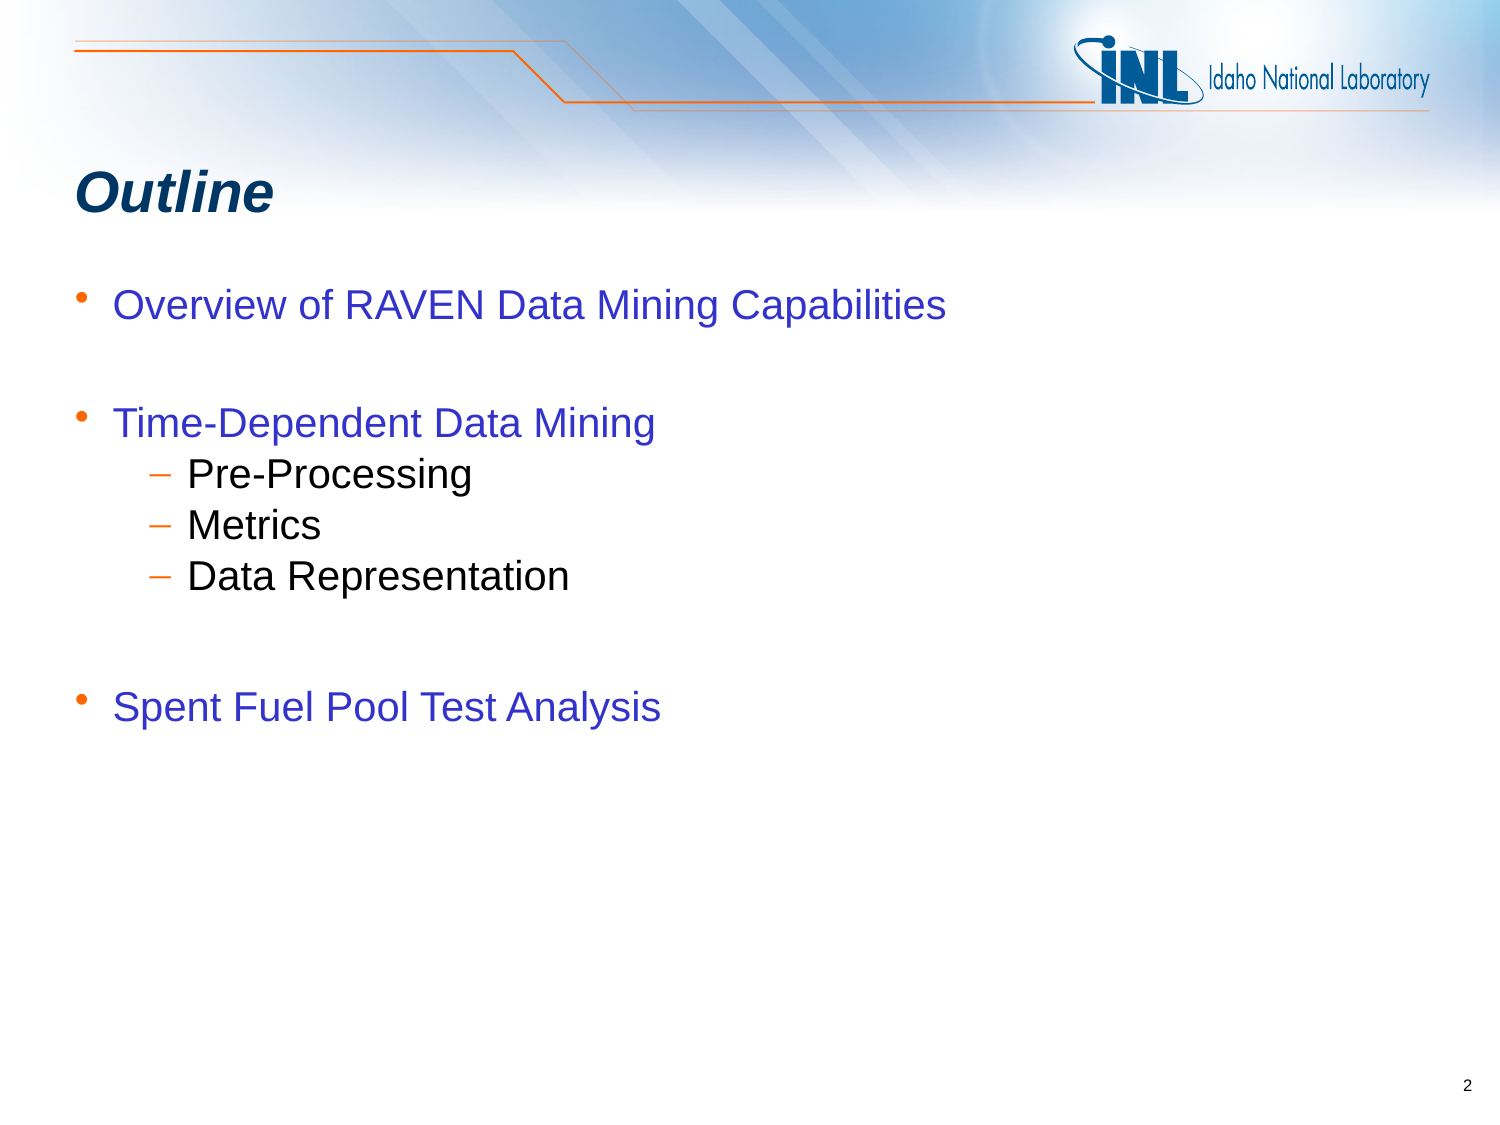

# Outline
Overview of RAVEN Data Mining Capabilities

Time-Dependent Data Mining
Pre-Processing
Metrics
Data Representation

Spent Fuel Pool Test Analysis

2